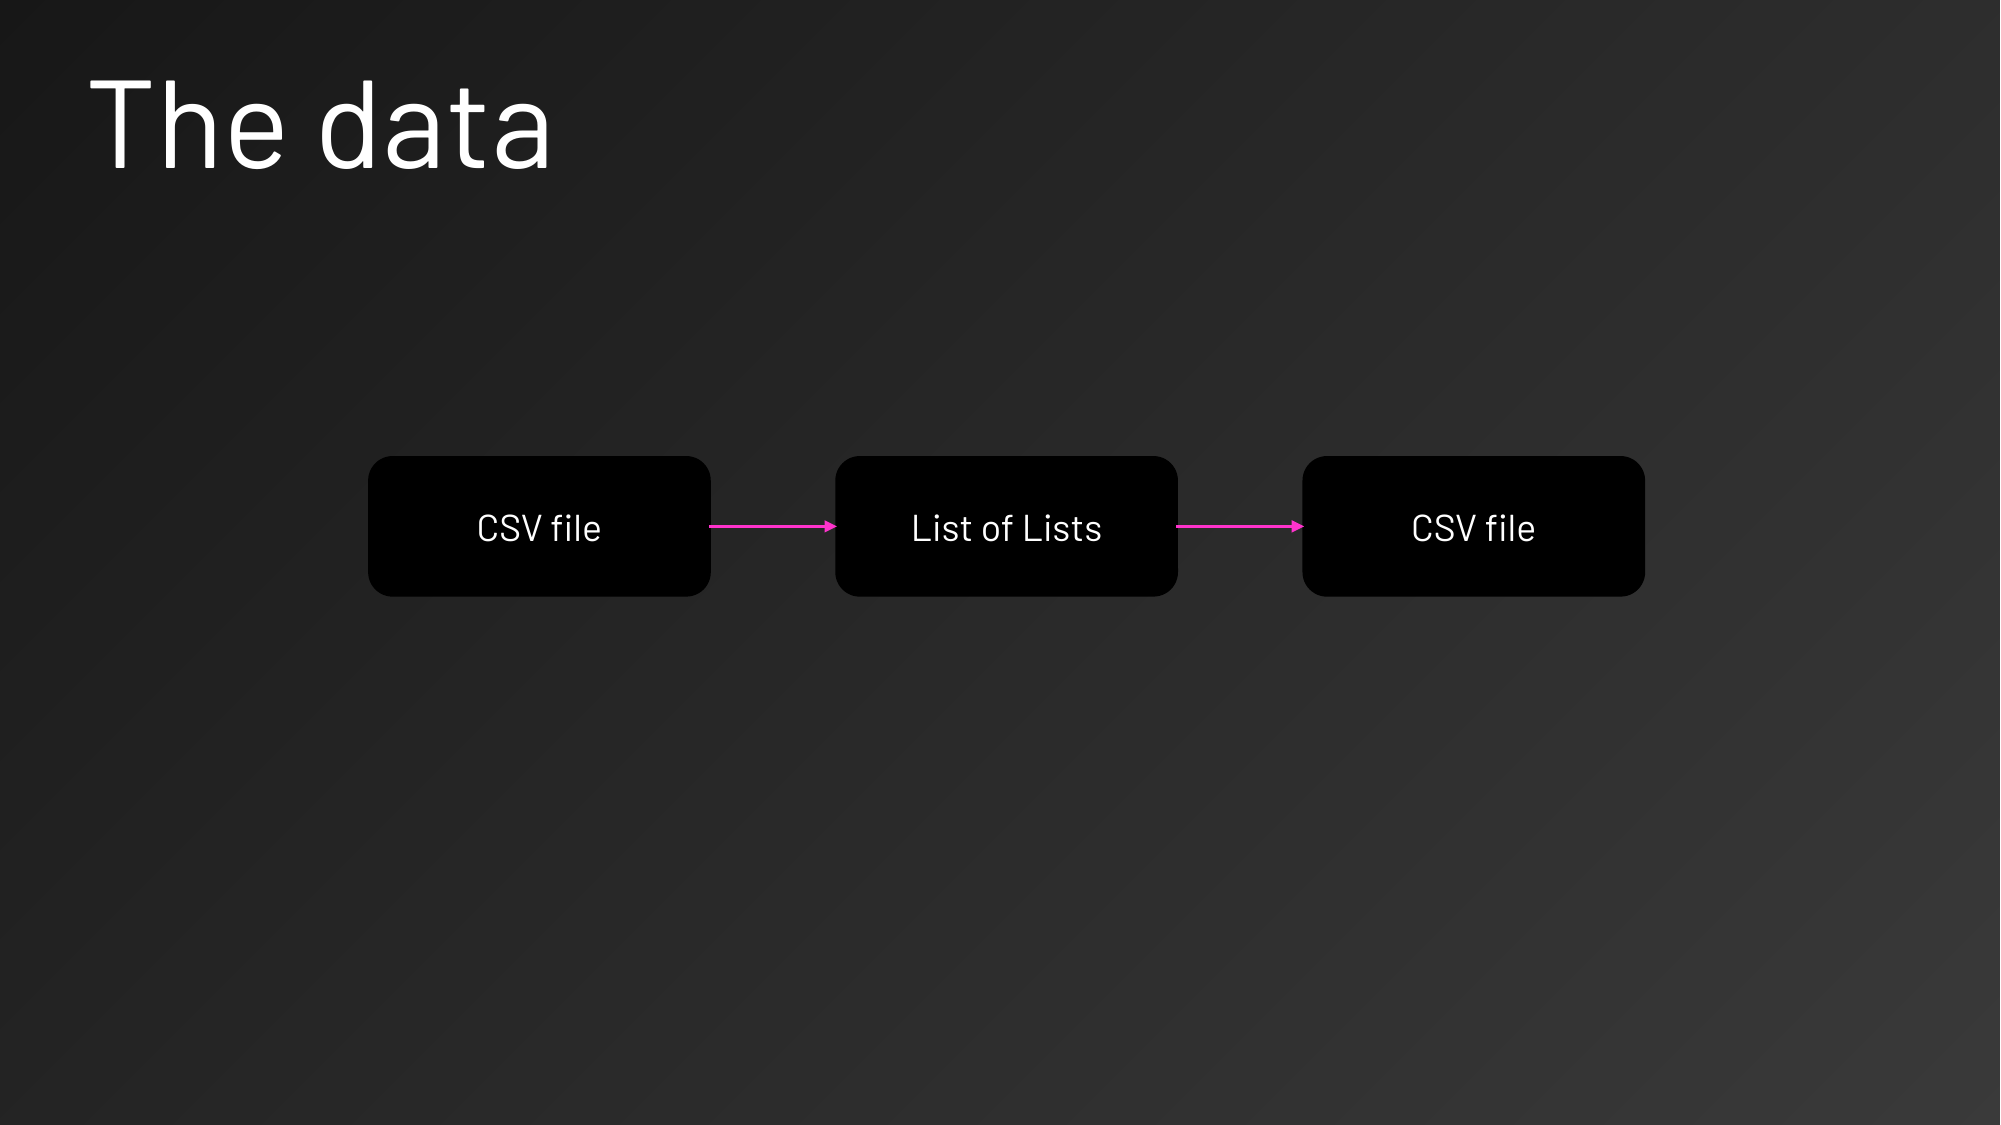

# The data
CSV file
List of Lists
CSV file